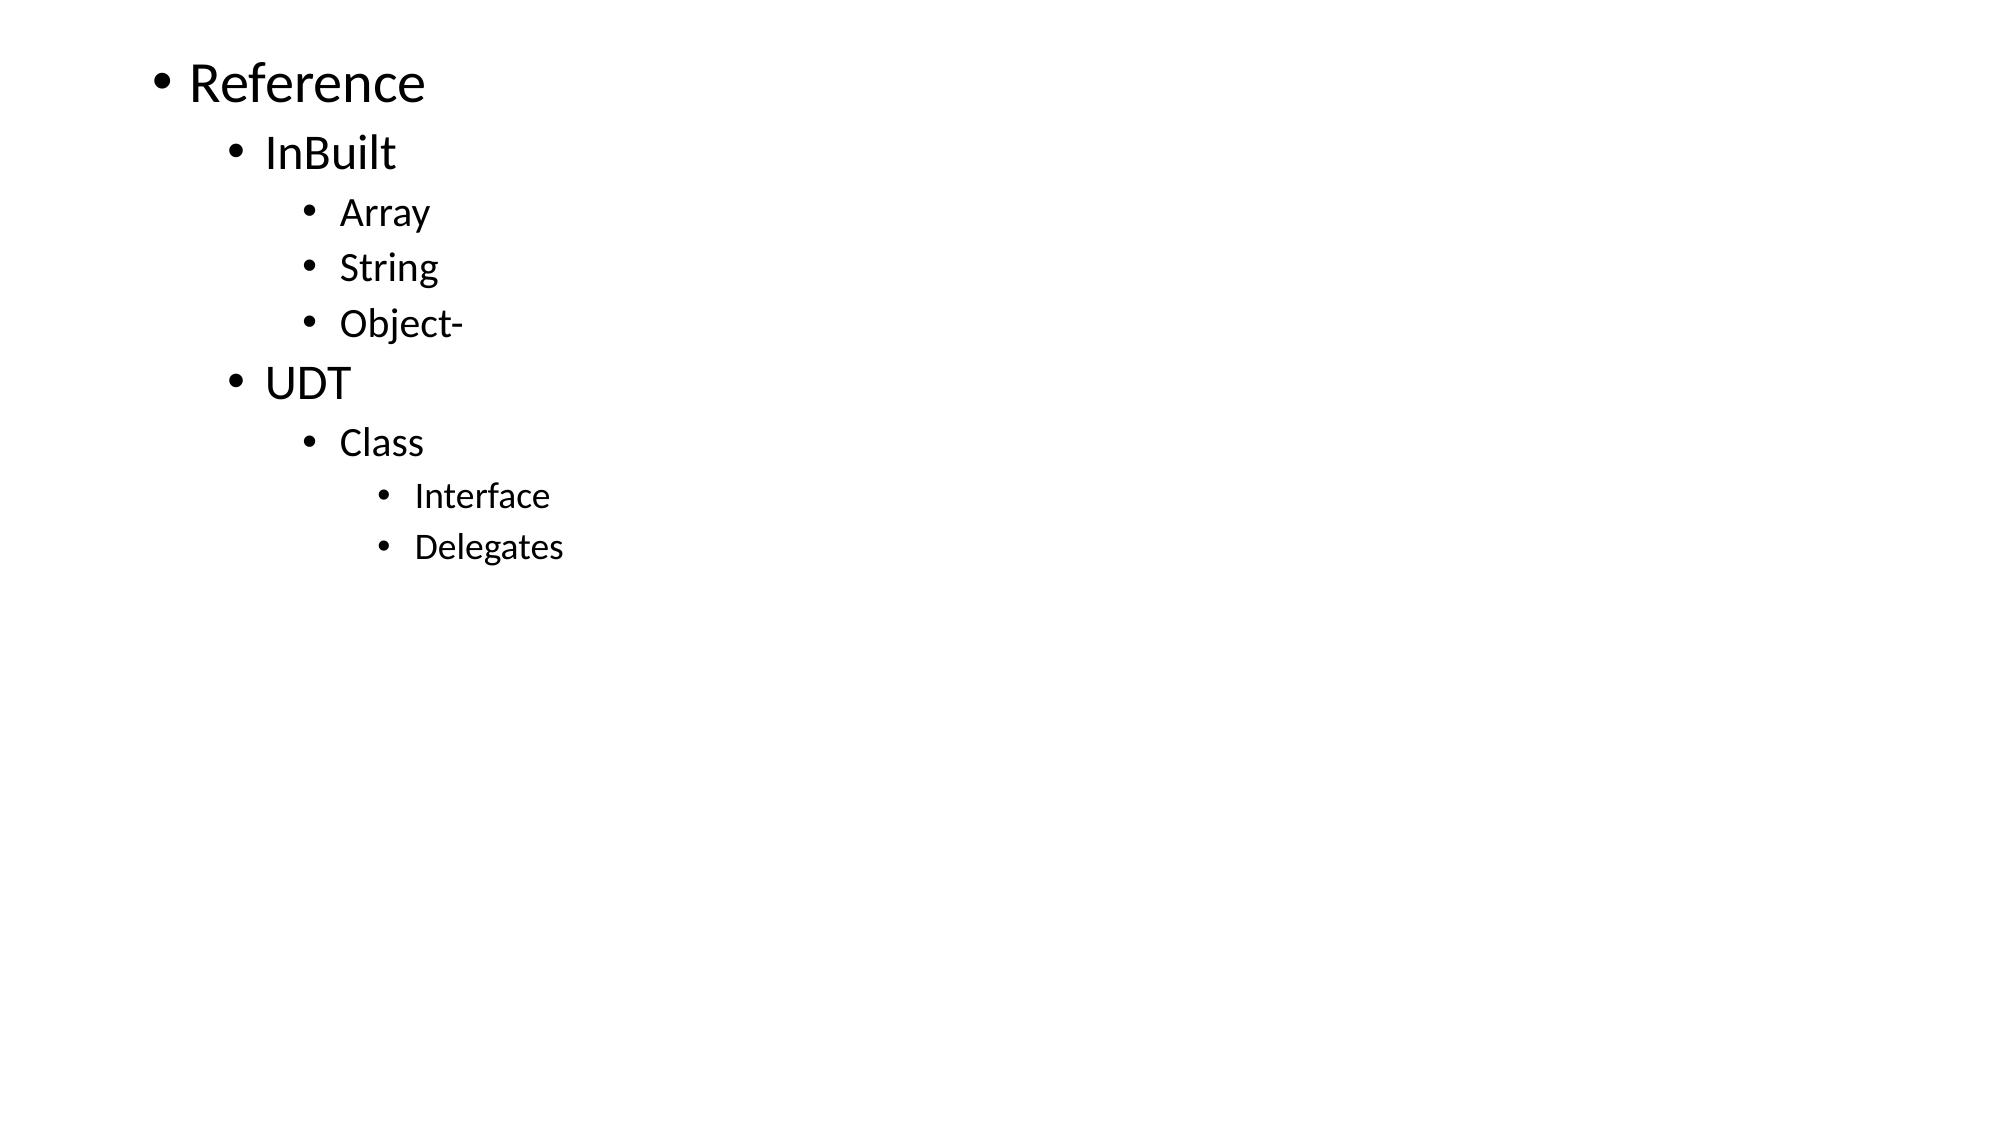

Reference
InBuilt
Array
String
Object-
UDT
Class
Interface
Delegates